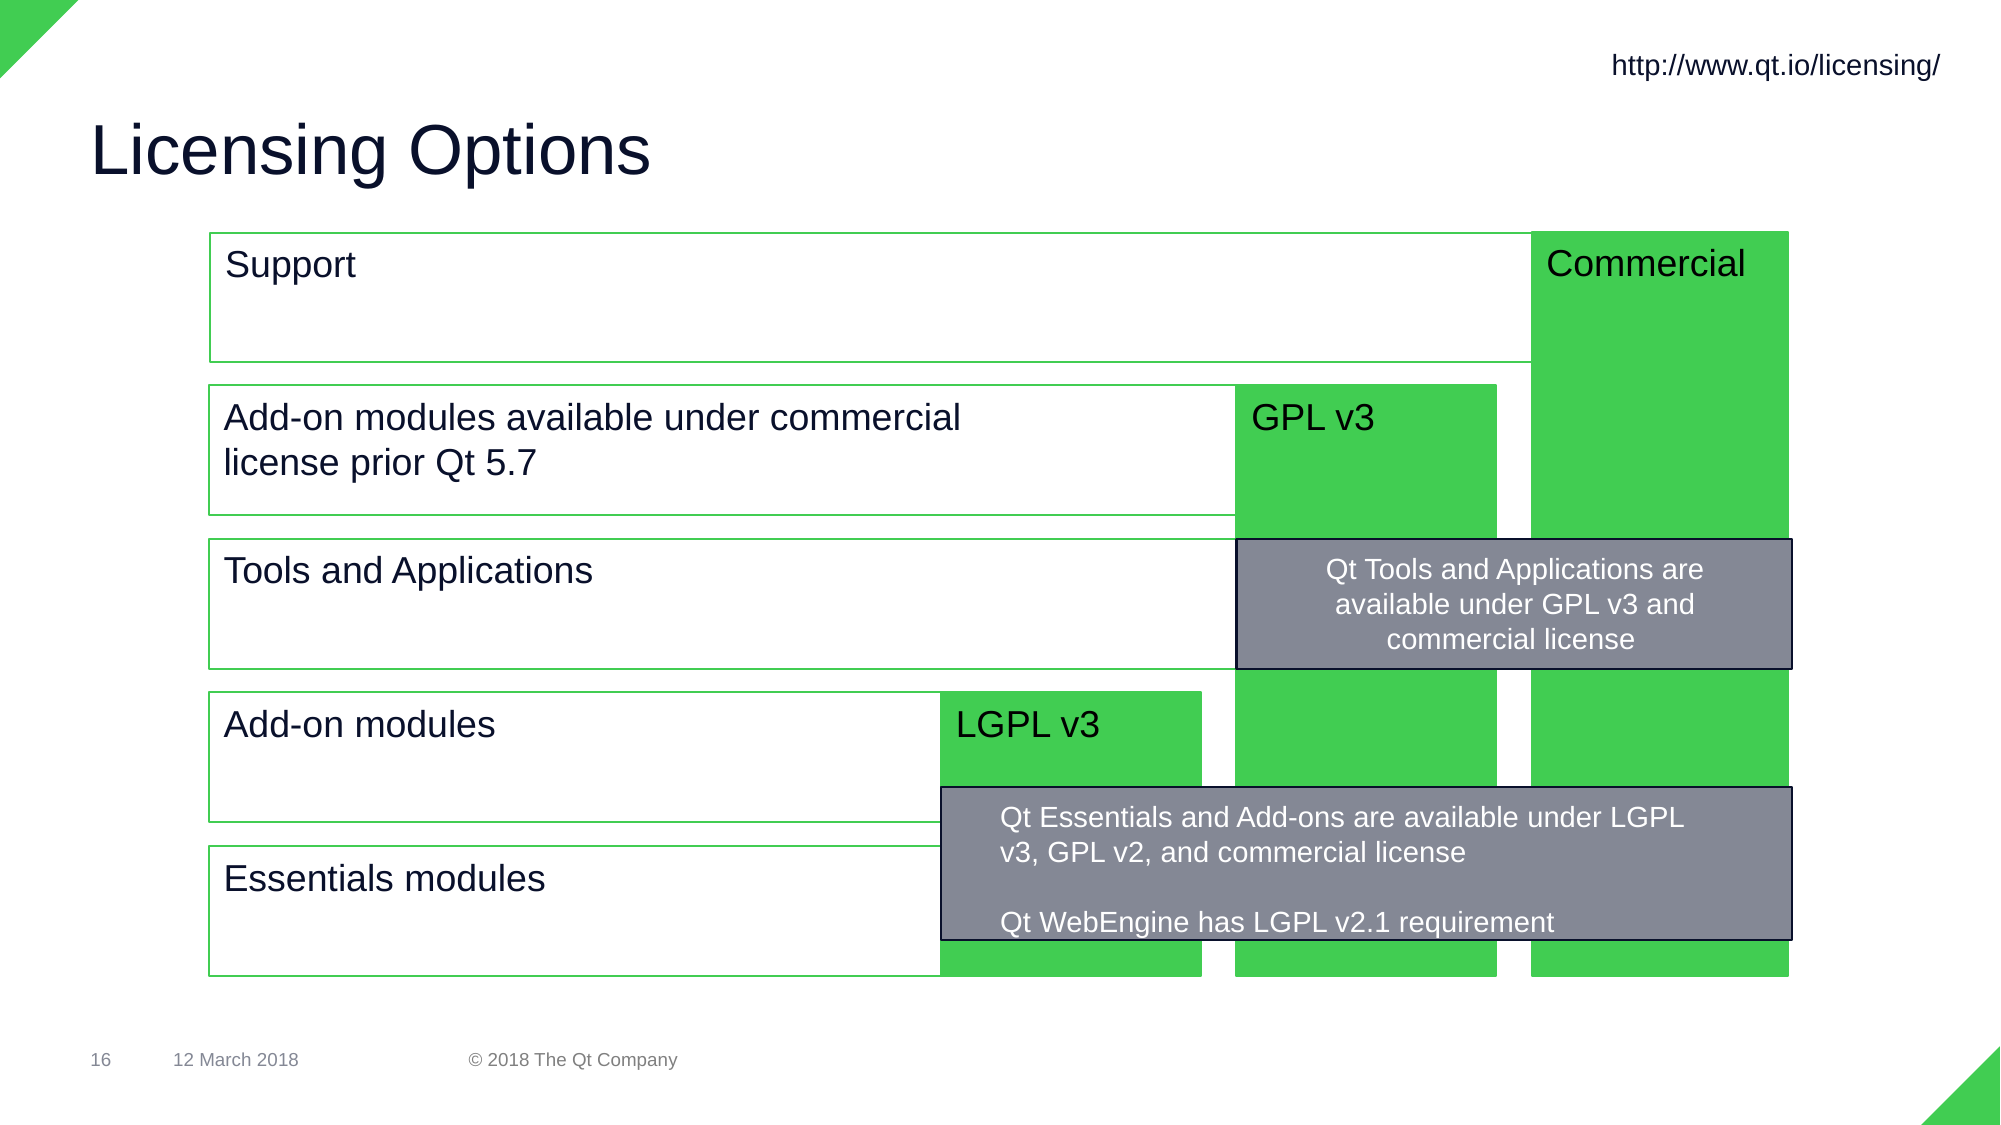

http://www.qt.io/licensing/
# Licensing Options
Commercial

Support

Add-on modules available under commercial
license prior Qt 5.7

GPL v3

Tools and Applications

Qt Tools and Applications are available under GPL v3 and commercial license
Add-on modules

LGPL v3

Qt Essentials and Add-ons are available under LGPL v3, GPL v2, and commercial license

Qt WebEngine has LGPL v2.1 requirement
Essentials modules

16
12 March 2018
© 2018 The Qt Company